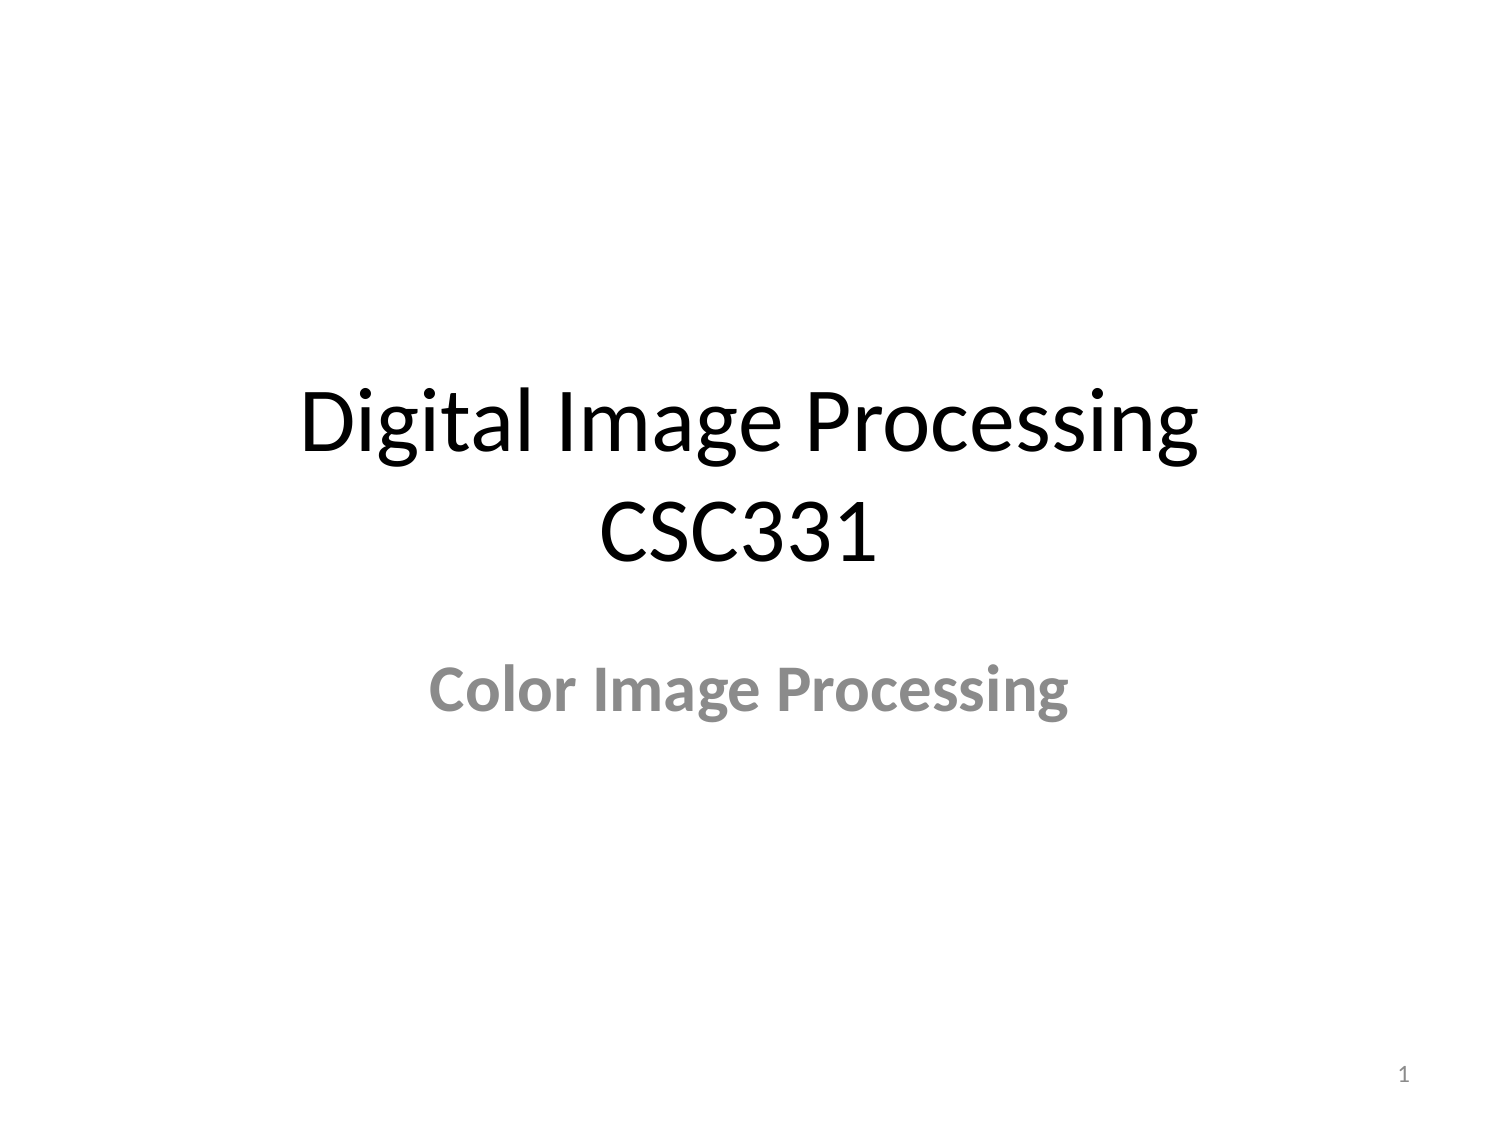

# Digital Image Processing CSC331
Color Image Processing
1